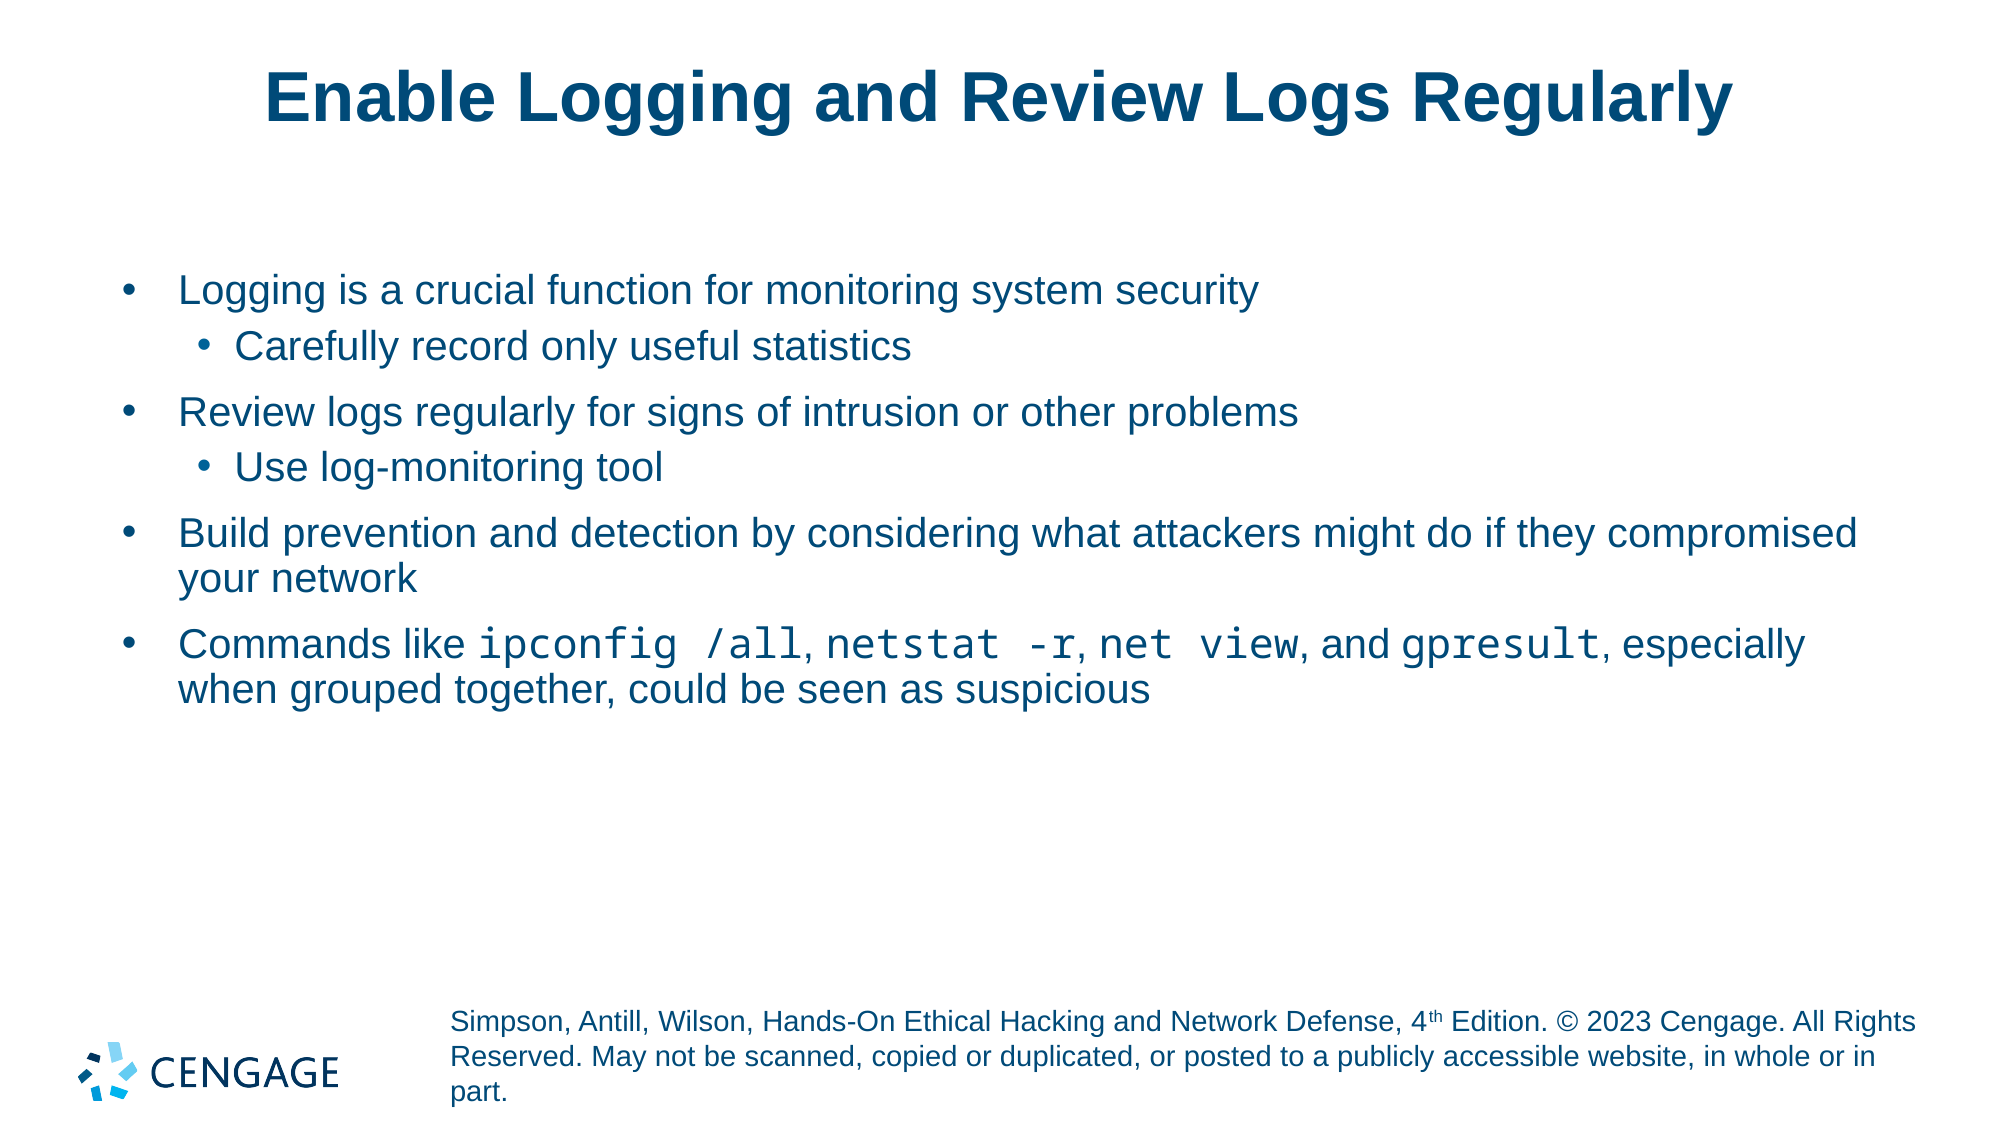

# Enable Logging and Review Logs Regularly
Logging is a crucial function for monitoring system security
Carefully record only useful statistics
Review logs regularly for signs of intrusion or other problems
Use log-monitoring tool
Build prevention and detection by considering what attackers might do if they compromised your network
Commands like ipconfig /all, netstat -r, net view, and gpresult, especially when grouped together, could be seen as suspicious